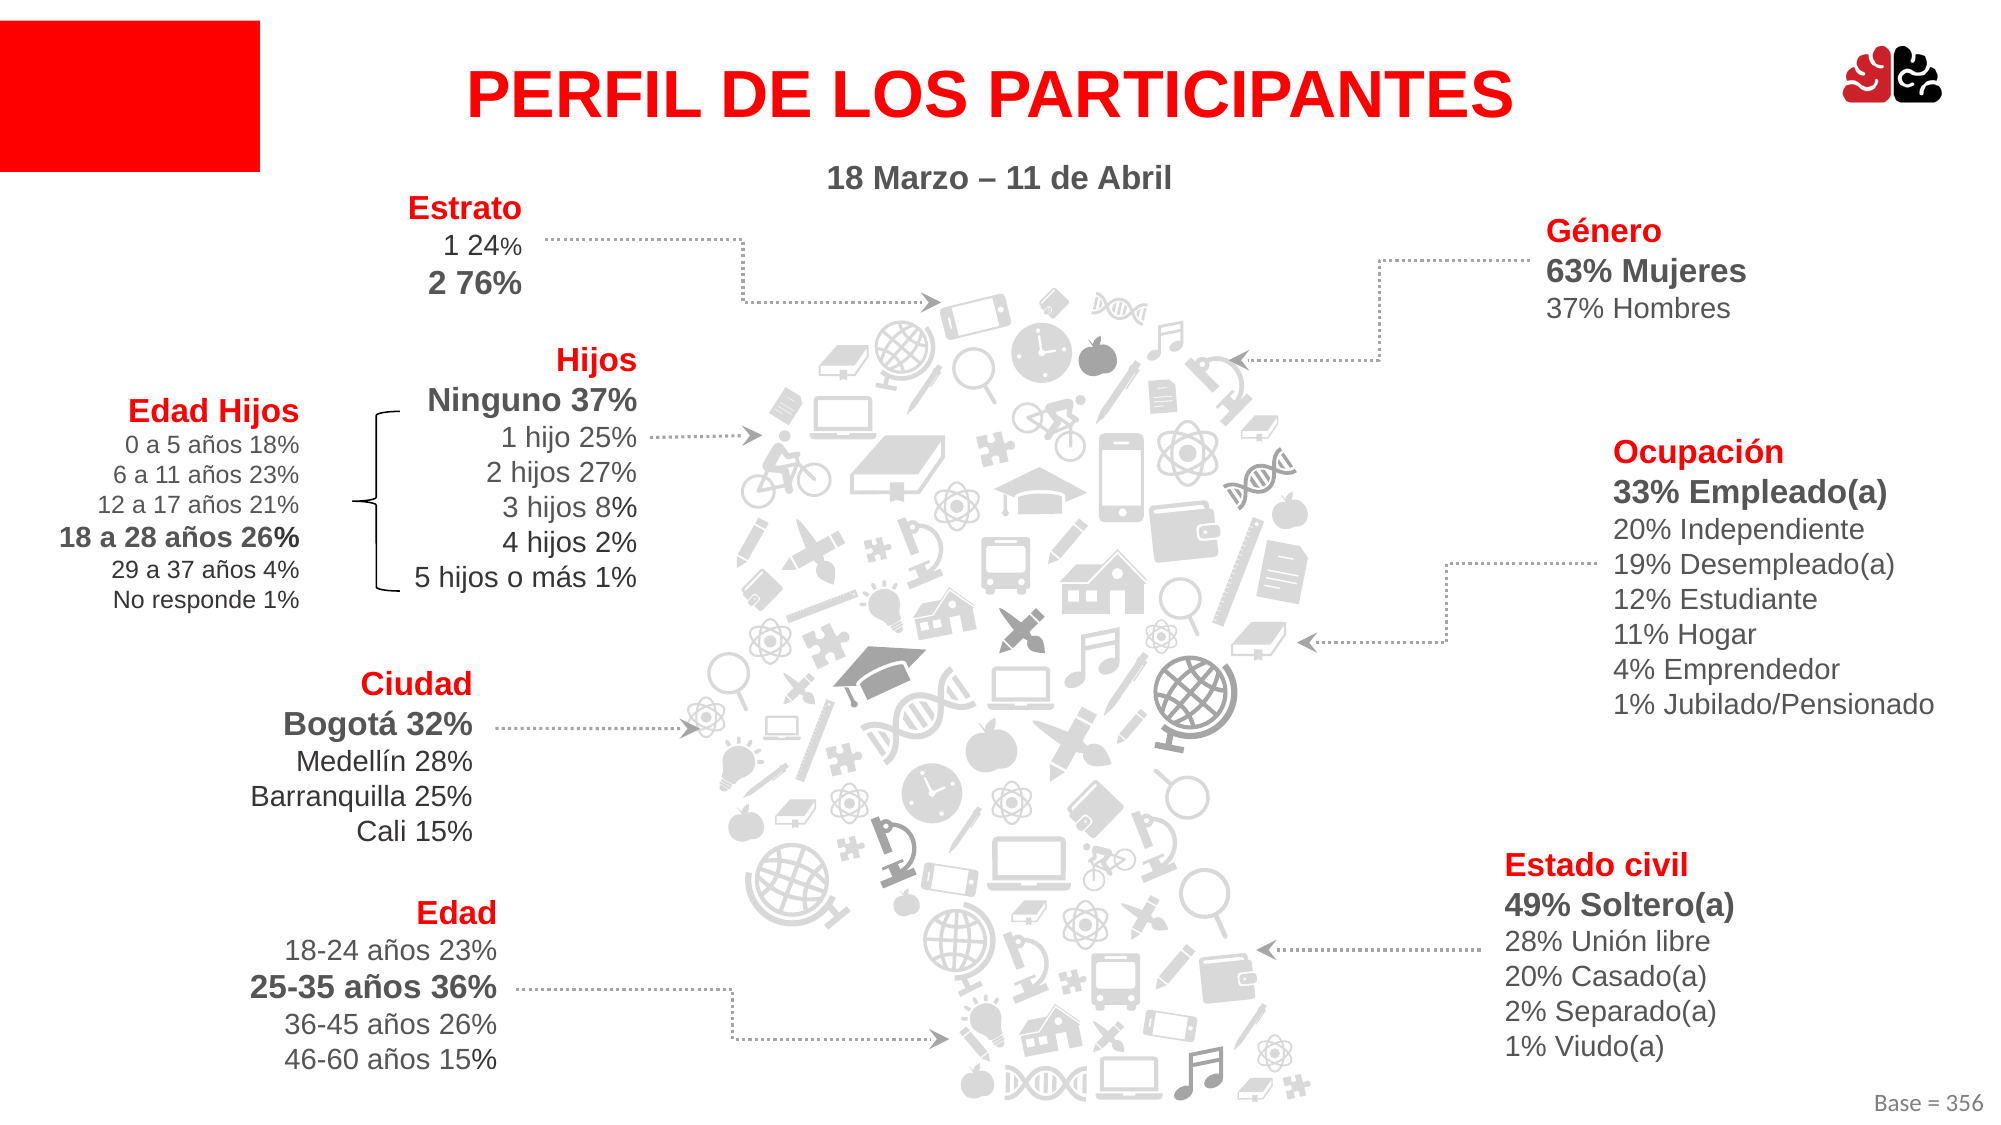

PERFIL DE LOS PARTICIPANTES
18 Marzo – 11 de Abril
Estrato
1 24%
2 76%
Género
63% Mujeres
37% Hombres

Hijos
Ninguno 37%
1 hijo 25%
2 hijos 27%
3 hijos 8%
4 hijos 2%
5 hijos o más 1%
Edad Hijos
0 a 5 años 18%
6 a 11 años 23%
12 a 17 años 21%
18 a 28 años 26%
29 a 37 años 4%
No responde 1%

Ocupación
33% Empleado(a)
20% Independiente
19% Desempleado(a)
12% Estudiante
11% Hogar
4% Emprendedor
1% Jubilado/Pensionado
Ciudad
Bogotá 32%
Medellín 28%
Barranquilla 25%
Cali 15%
Estado civil
49% Soltero(a)
28% Unión libre
20% Casado(a)
2% Separado(a)
1% Viudo(a)
Edad
18-24 años 23%
25-35 años 36%
36-45 años 26%
46-60 años 15%
Base = 356